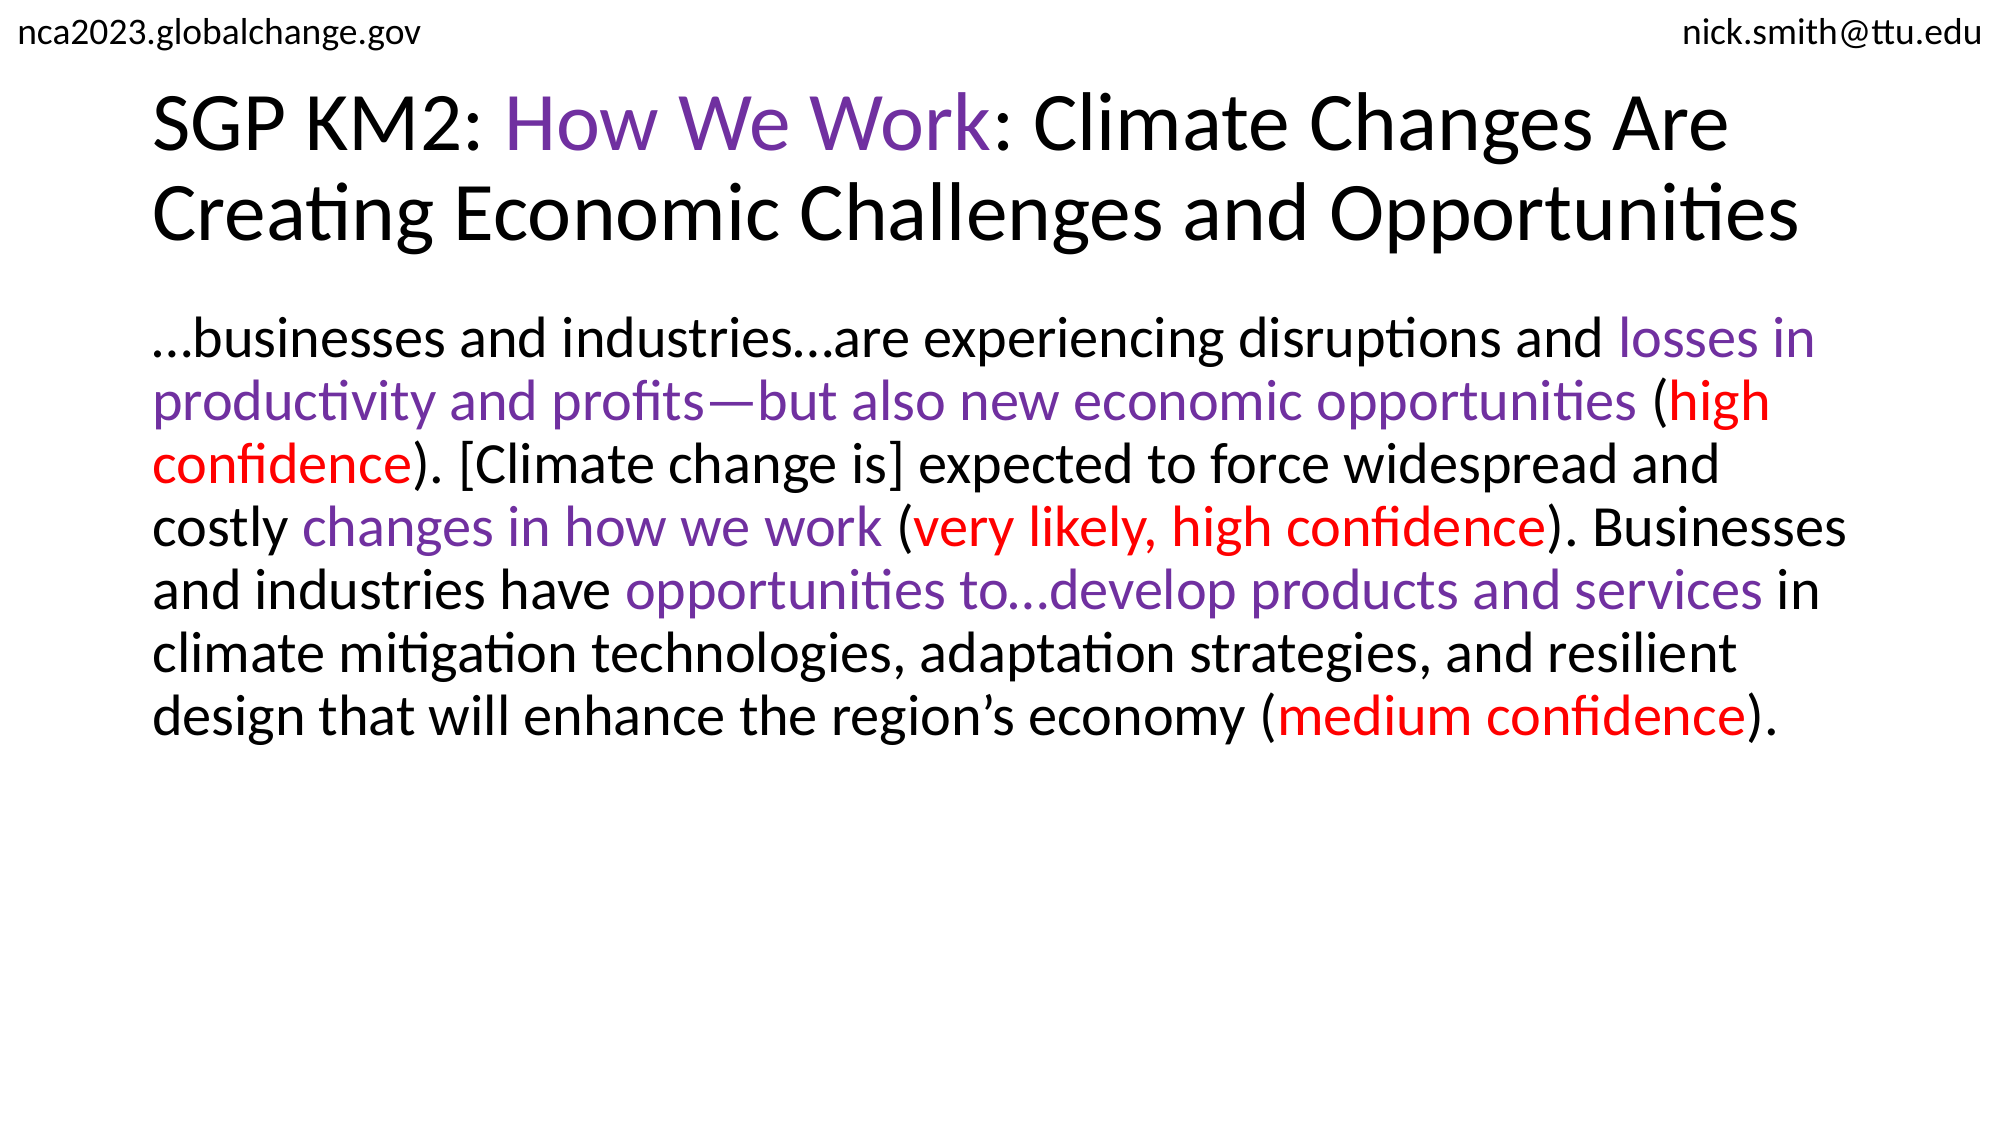

nick.smith@ttu.edu
nca2023.globalchange.gov
# SGP KM2: How We Work: Climate Changes Are Creating Economic Challenges and Opportunities
…businesses and industries…are experiencing disruptions and losses in productivity and profits—but also new economic opportunities (high confidence). [Climate change is] expected to force widespread and costly changes in how we work (very likely, high confidence). Businesses and industries have opportunities to…develop products and services in climate mitigation technologies, adaptation strategies, and resilient design that will enhance the region’s economy (medium confidence).